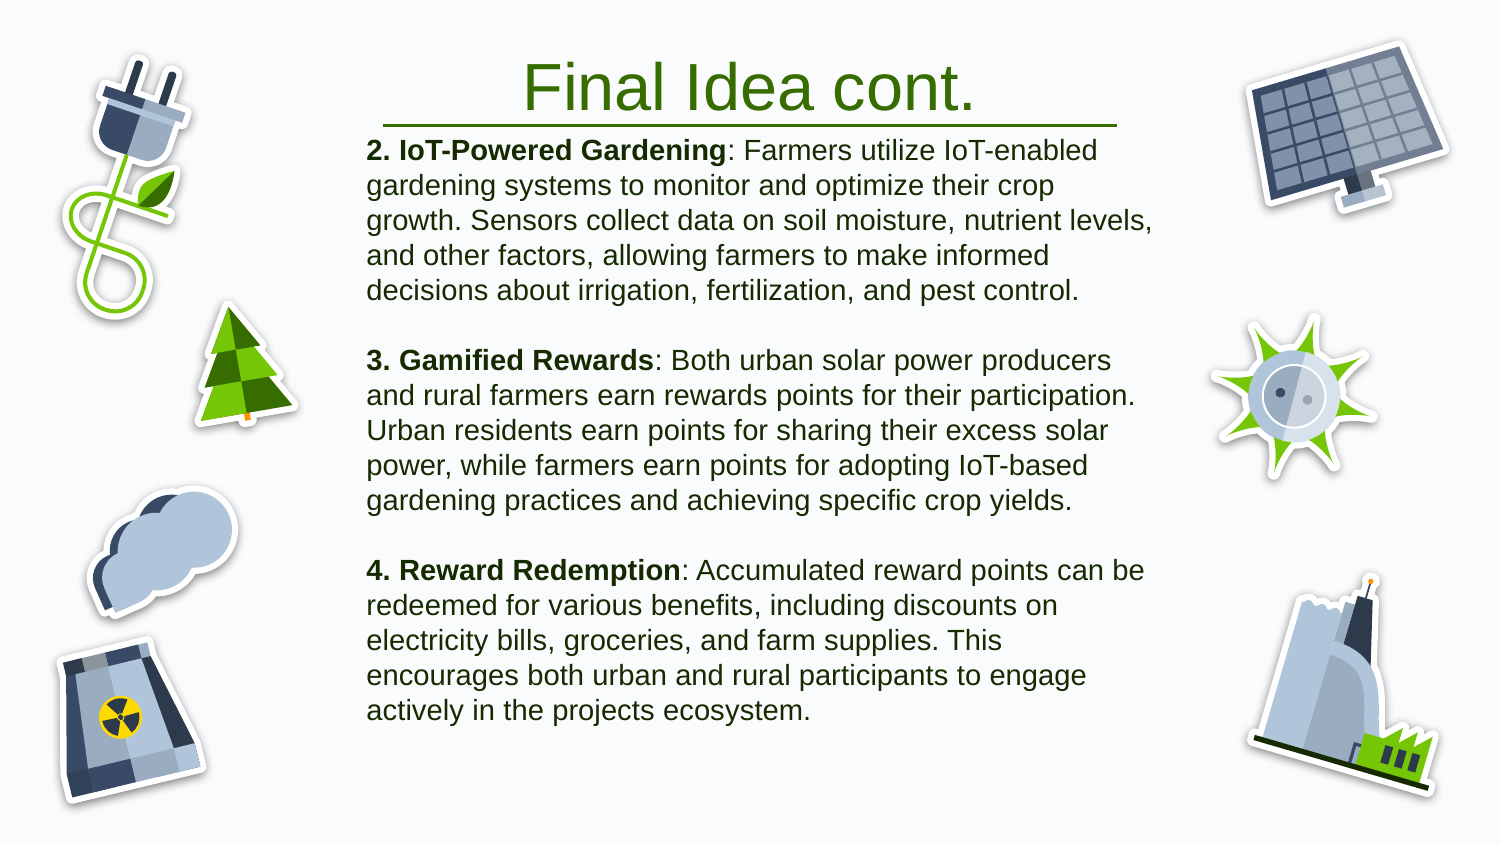

# Final Idea cont.

2. IoT-Powered Gardening: Farmers utilize IoT-enabled gardening systems to monitor and optimize their crop growth. Sensors collect data on soil moisture, nutrient levels, and other factors, allowing farmers to make informed decisions about irrigation, fertilization, and pest control.

3. Gamified Rewards: Both urban solar power producers and rural farmers earn rewards points for their participation. Urban residents earn points for sharing their excess solar power, while farmers earn points for adopting IoT-based gardening practices and achieving specific crop yields.

4. Reward Redemption: Accumulated reward points can be redeemed for various benefits, including discounts on electricity bills, groceries, and farm supplies. This encourages both urban and rural participants to engage actively in the projects ecosystem.